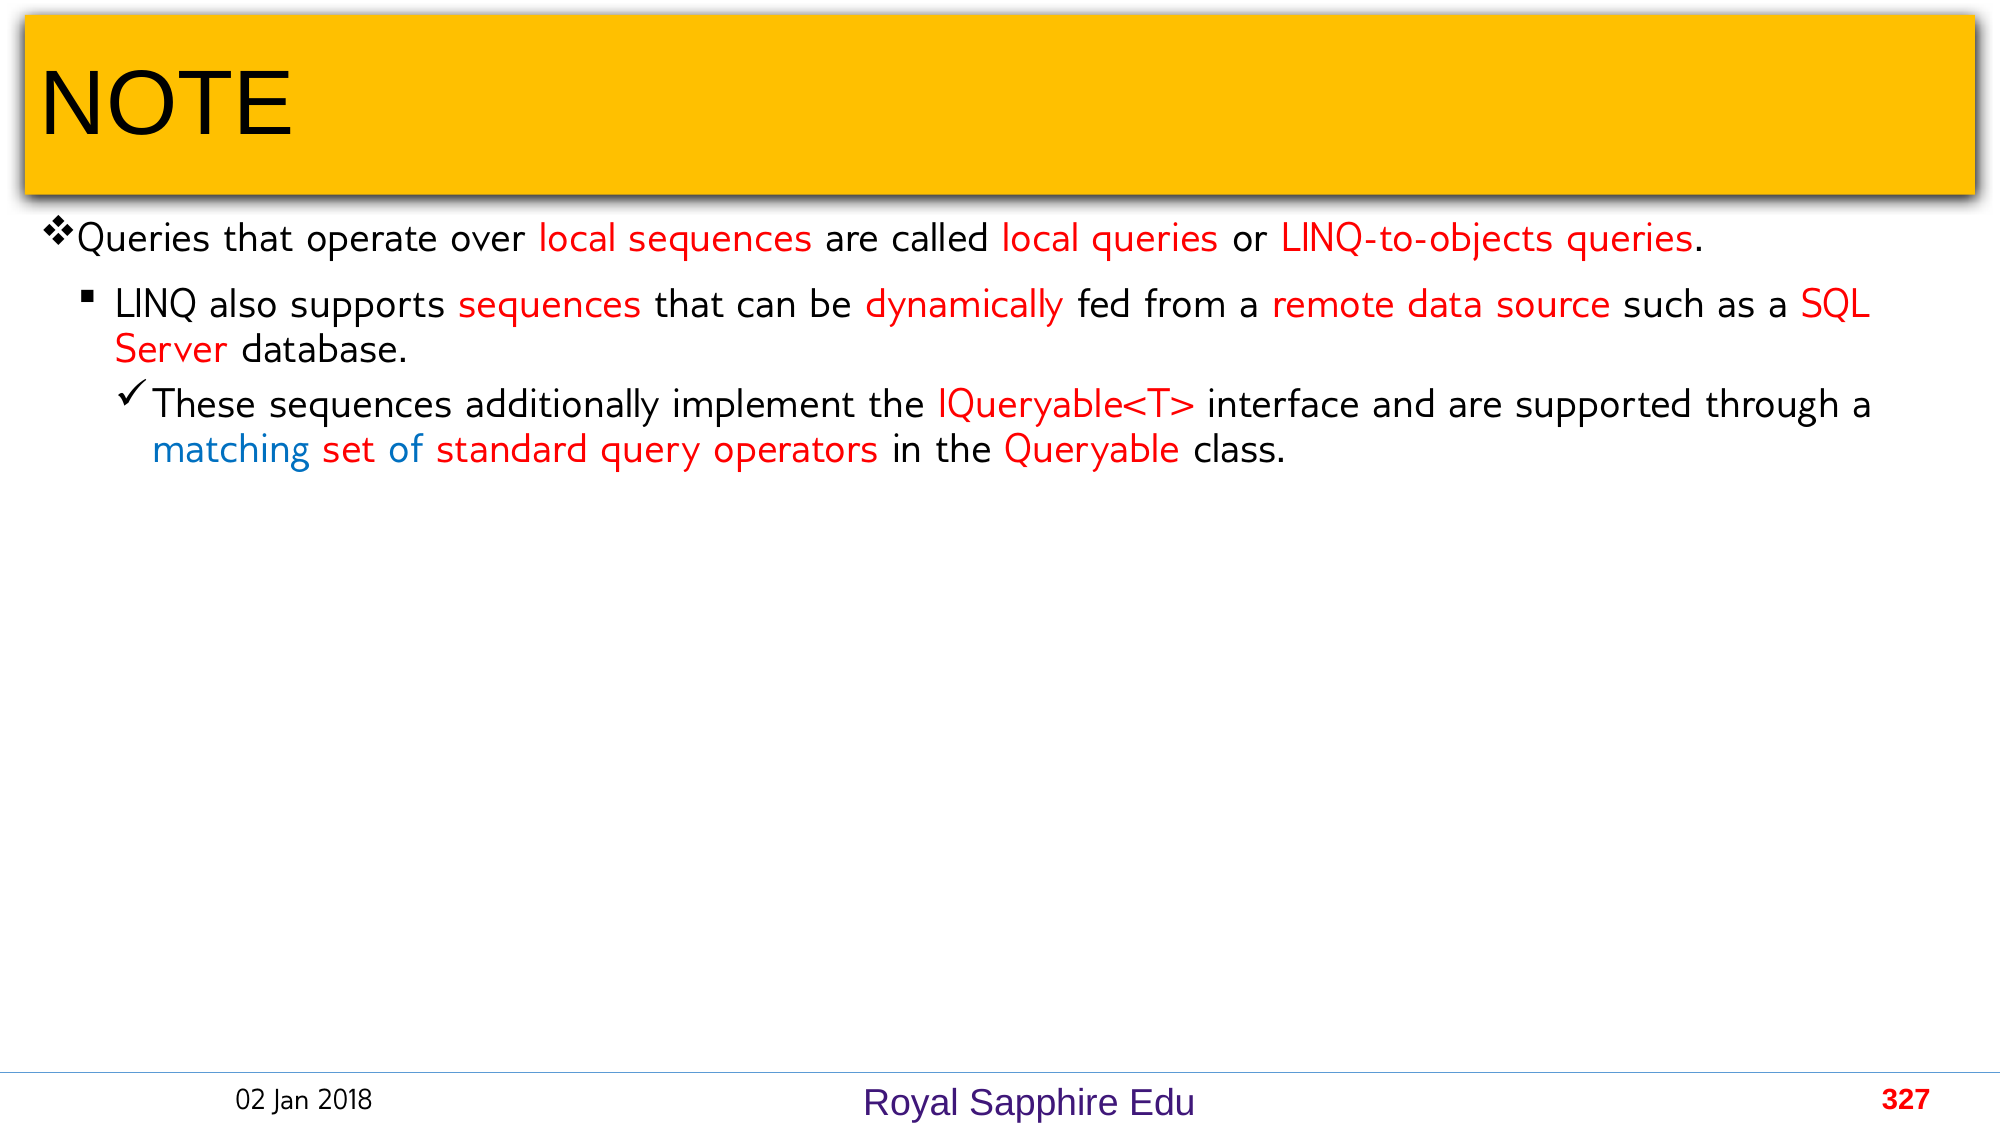

# NOTE
Queries that operate over local sequences are called local queries or LINQ-to-objects queries.
LINQ also supports sequences that can be dynamically fed from a remote data source such as a SQL Server database.
These sequences additionally implement the IQueryable<T> interface and are supported through a matching set of standard query operators in the Queryable class.
02 Jan 2018
327